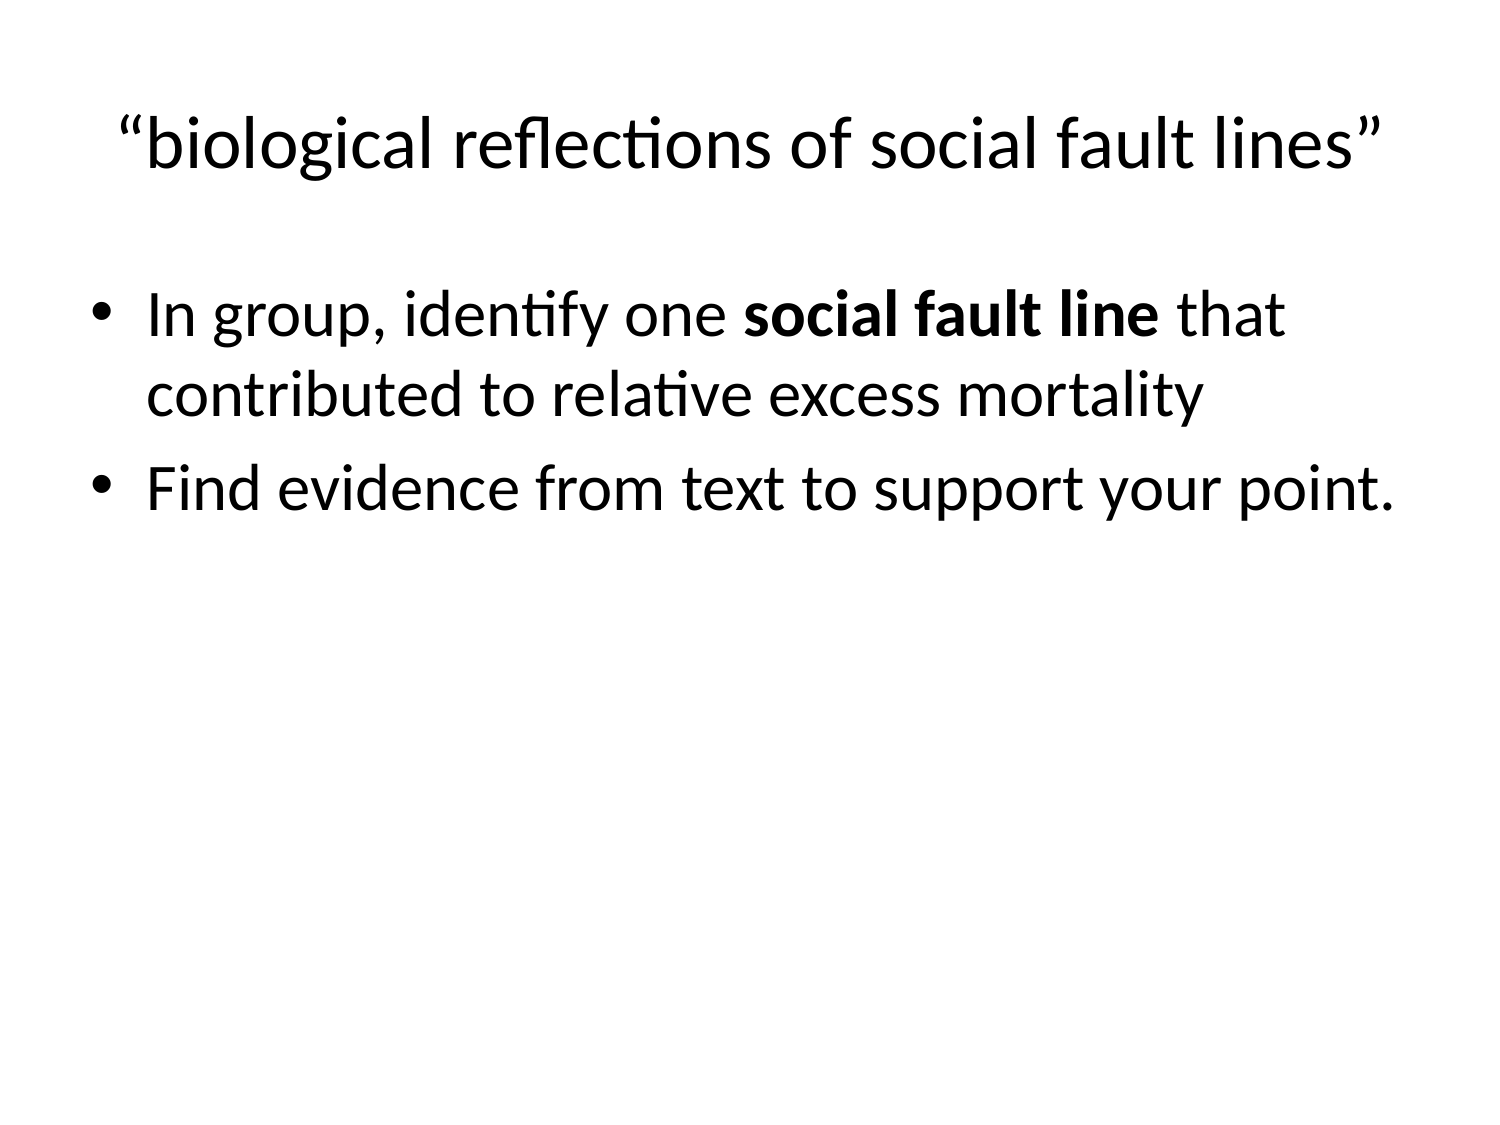

# “biological reflections of social fault lines”
In group, identify one social fault line that contributed to relative excess mortality
Find evidence from text to support your point.